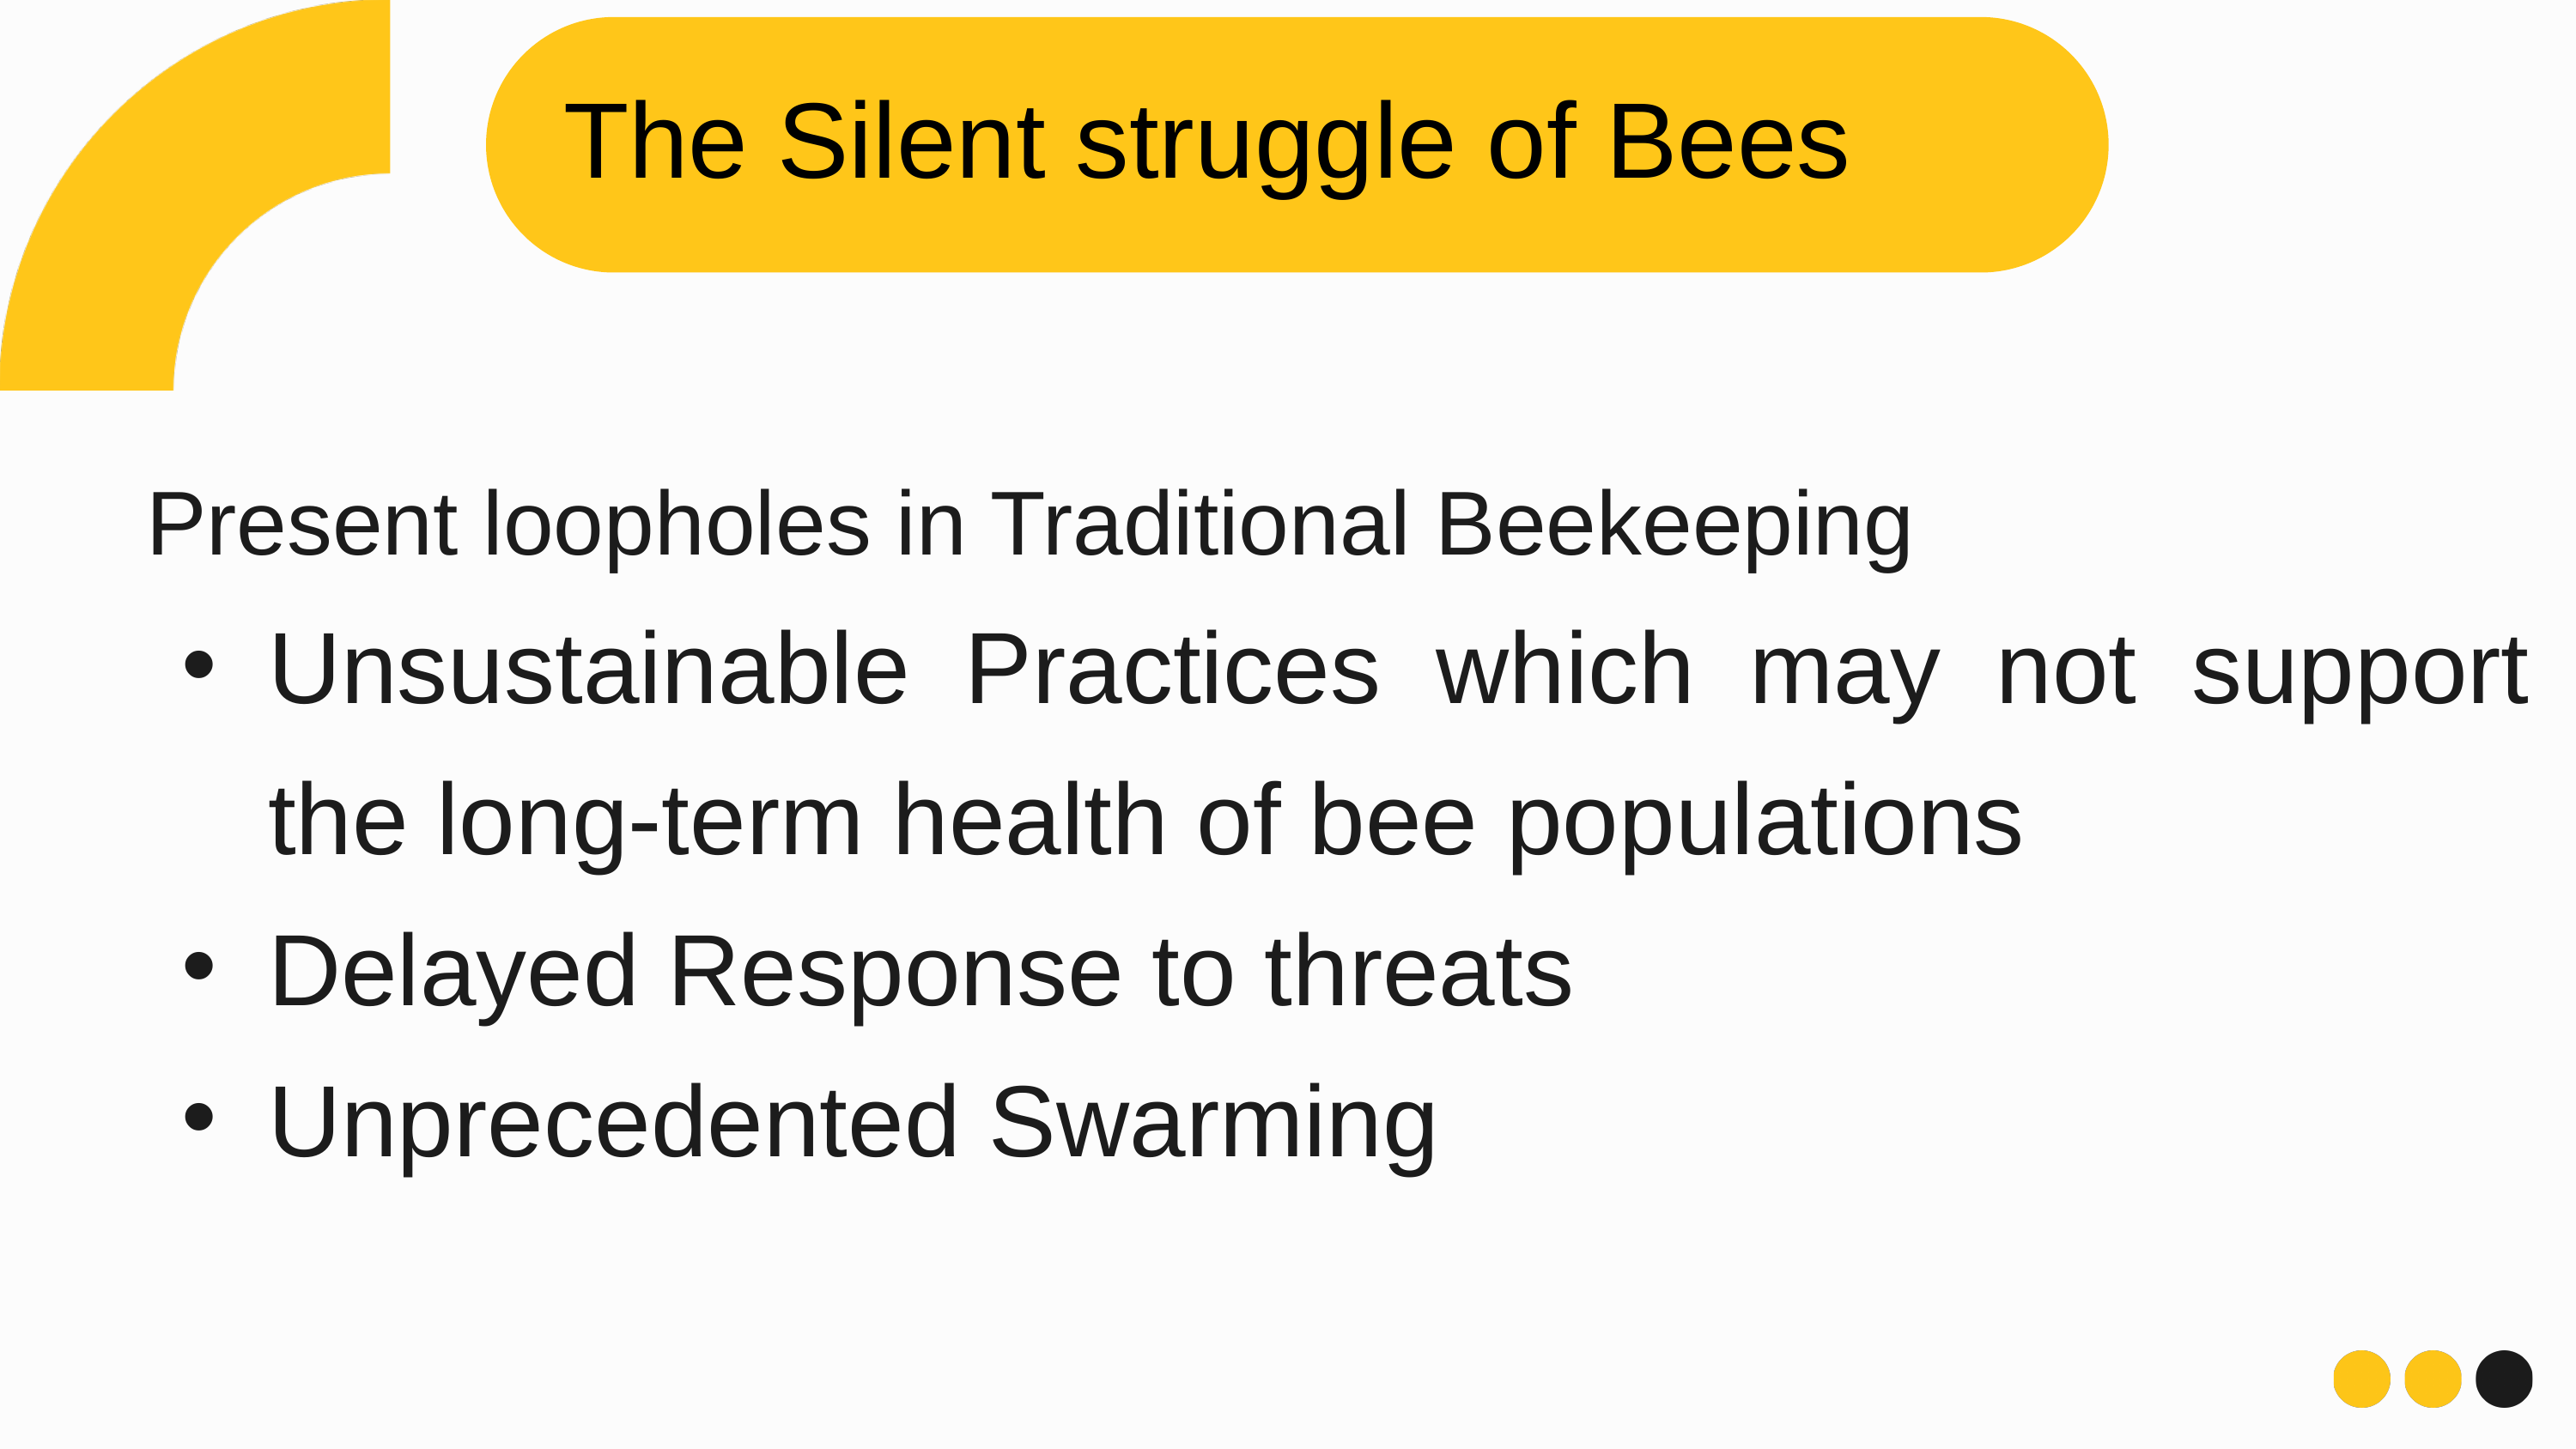

The Silent struggle of Bees
  Present loopholes in Traditional Beekeeping
Unsustainable Practices which may not support the long-term health of bee populations
Delayed Response to threats
Unprecedented Swarming